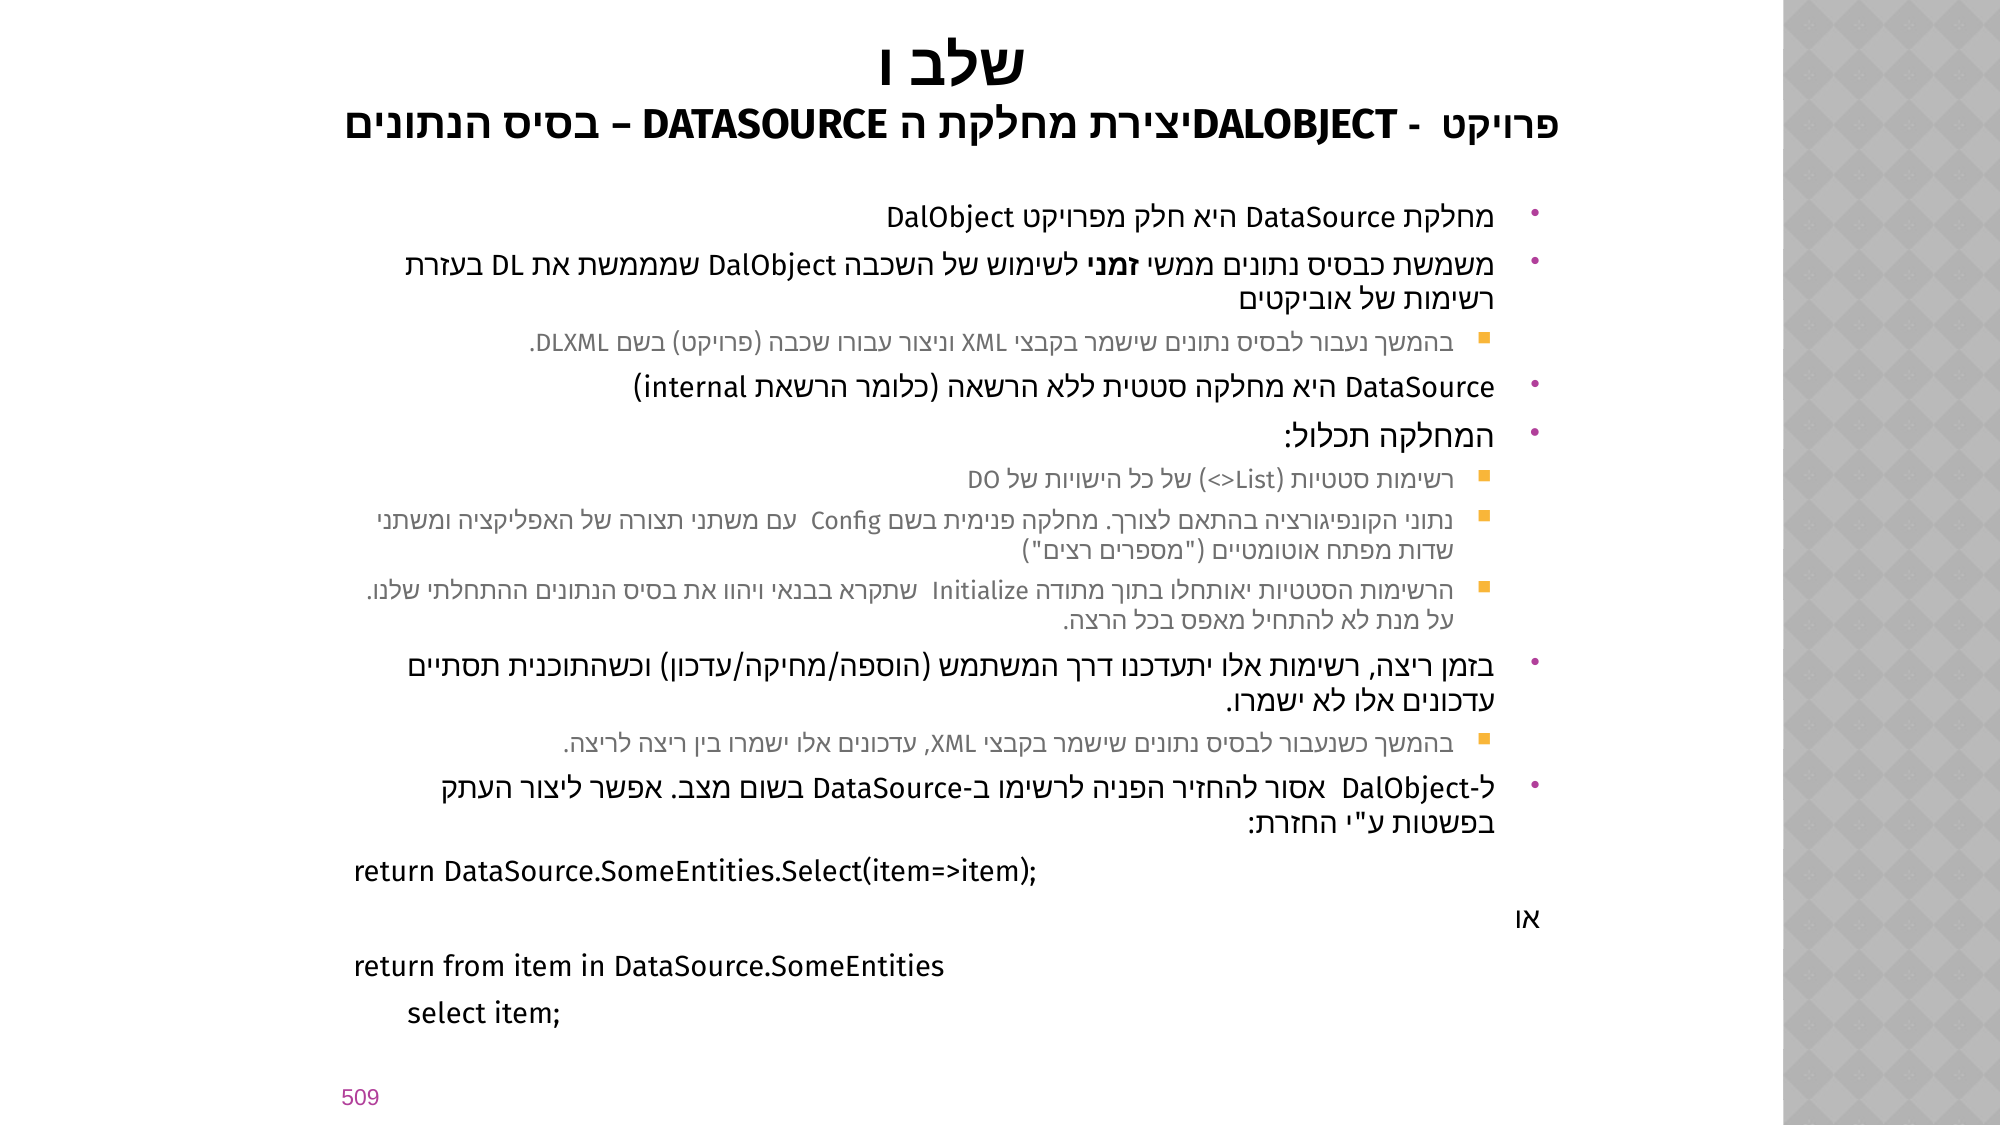

# שלב ו פרויקט  - DaLObjectיצירת מחלקת ה DataSOURCE – בסיס הנתונים
מחלקת DataSource היא חלק מפרויקט DalObject
משמשת כבסיס נתונים ממשי זמני לשימוש של השכבה DalObject שמממשת את DL בעזרת רשימות של אוביקטים
בהמשך נעבור לבסיס נתונים שישמר בקבצי XML וניצור עבורו שכבה (פרויקט) בשם DLXML.
DataSource היא מחלקה סטטית ללא הרשאה (כלומר הרשאת internal)
המחלקה תכלול:
רשימות סטטיות (List<>) של כל הישויות של DO
נתוני הקונפיגורציה בהתאם לצורך. מחלקה פנימית בשם Config  עם משתני תצורה של האפליקציה ומשתני שדות מפתח אוטומטיים ("מספרים רצים")
הרשימות הסטטיות יאותחלו בתוך מתודה Initialize  שתקרא בבנאי ויהוו את בסיס הנתונים ההתחלתי שלנו. על מנת לא להתחיל מאפס בכל הרצה.
בזמן ריצה, רשימות אלו יתעדכנו דרך המשתמש (הוספה/מחיקה/עדכון) וכשהתוכנית תסתיים עדכונים אלו לא ישמרו.
בהמשך כשנעבור לבסיס נתונים שישמר בקבצי XML, עדכונים אלו ישמרו בין ריצה לריצה.
ל-DalObject  אסור להחזיר הפניה לרשימו ב-DataSource בשום מצב. אפשר ליצור העתק בפשטות ע"י החזרת:
return DataSource.SomeEntities.Select(item=>item);
או
return from item in DataSource.SomeEntities
       select item;

509